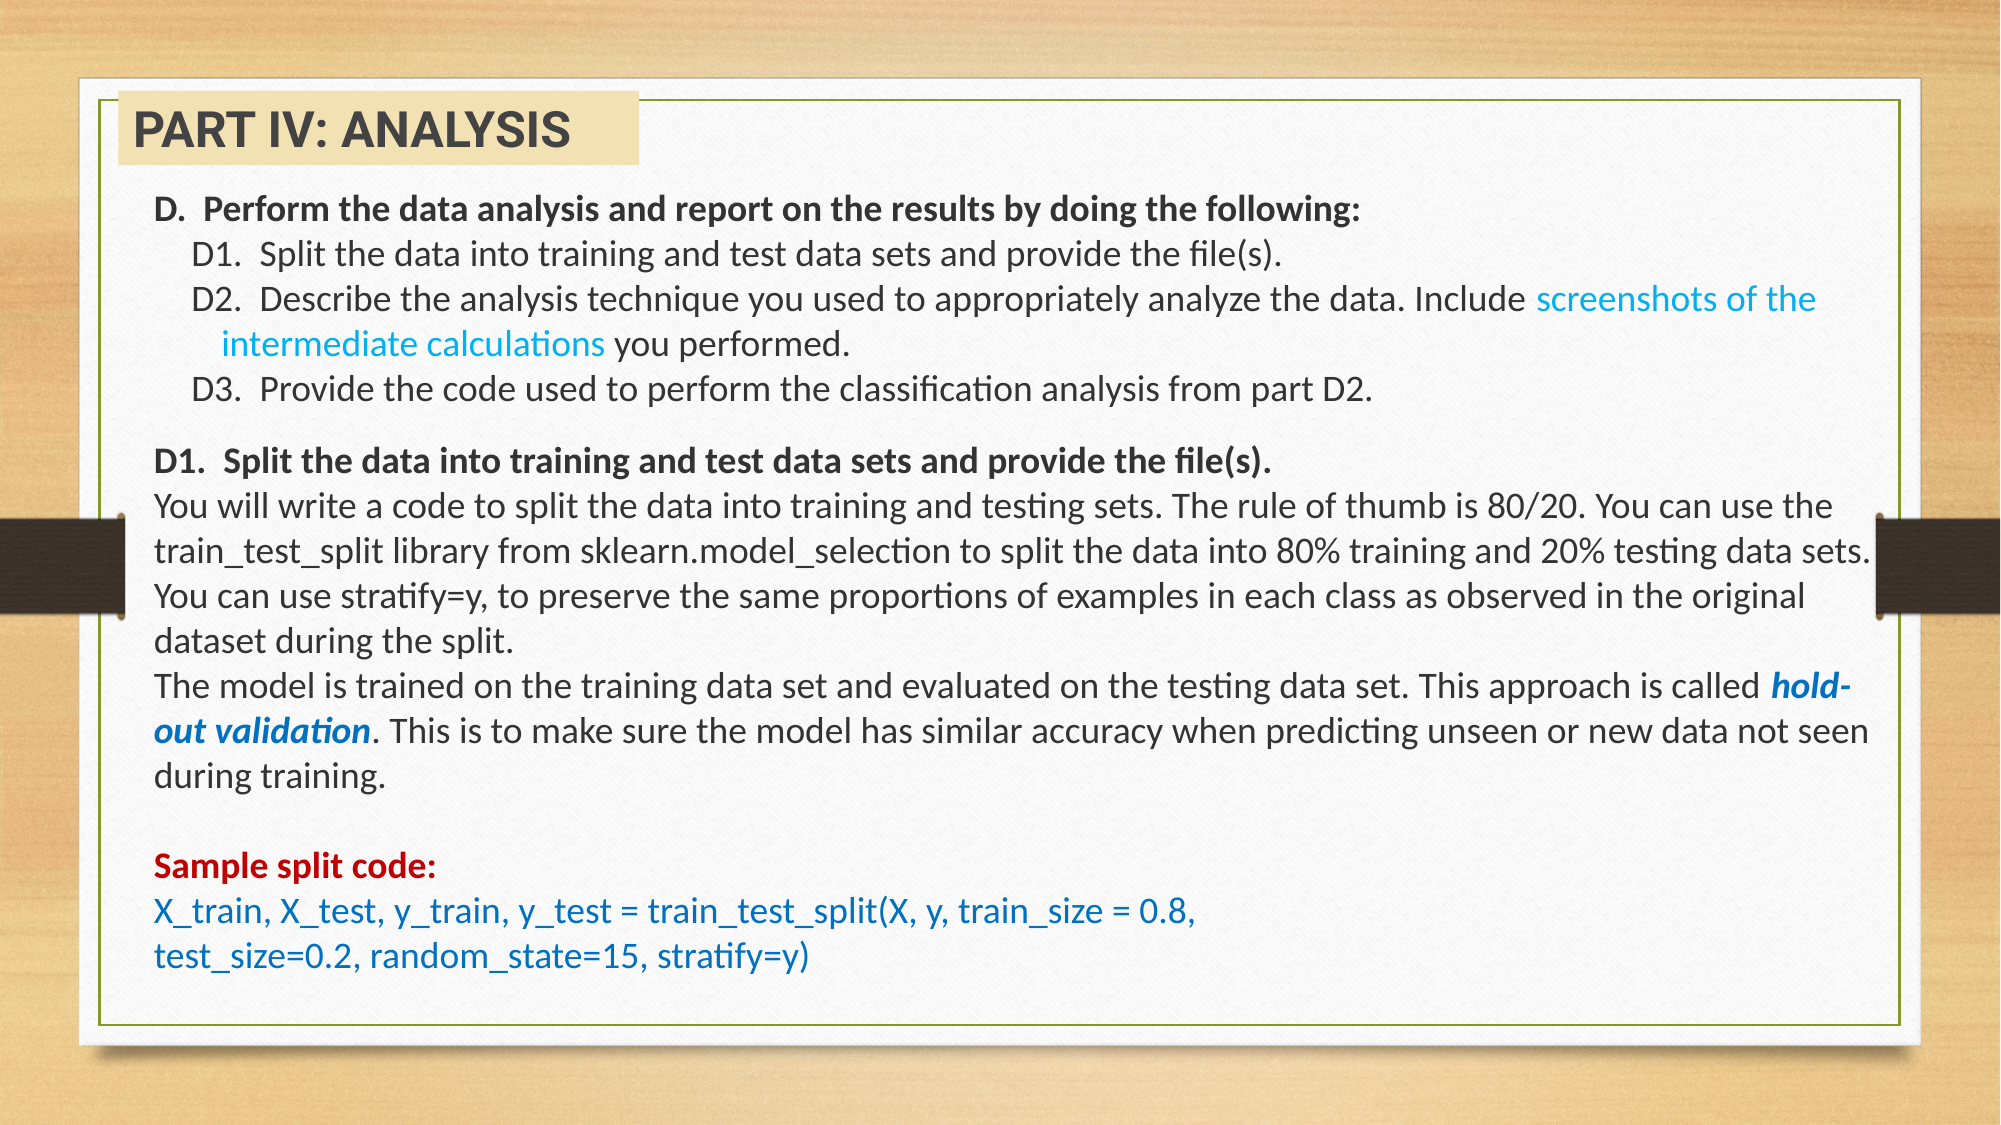

PART IV: ANALYSIS
D.  Perform the data analysis and report on the results by doing the following:
D1.  Split the data into training and test data sets and provide the file(s).
D2.  Describe the analysis technique you used to appropriately analyze the data. Include screenshots of the intermediate calculations you performed.
D3.  Provide the code used to perform the classification analysis from part D2.
D1.  Split the data into training and test data sets and provide the file(s).
You will write a code to split the data into training and testing sets. The rule of thumb is 80/20. You can use the train_test_split library from sklearn.model_selection to split the data into 80% training and 20% testing data sets. You can use stratify=y, to preserve the same proportions of examples in each class as observed in the original dataset during the split.
The model is trained on the training data set and evaluated on the testing data set. This approach is called hold-out validation. This is to make sure the model has similar accuracy when predicting unseen or new data not seen during training.

Sample split code:
X_train, X_test, y_train, y_test = train_test_split(X, y, train_size = 0.8,
test_size=0.2, random_state=15, stratify=y)